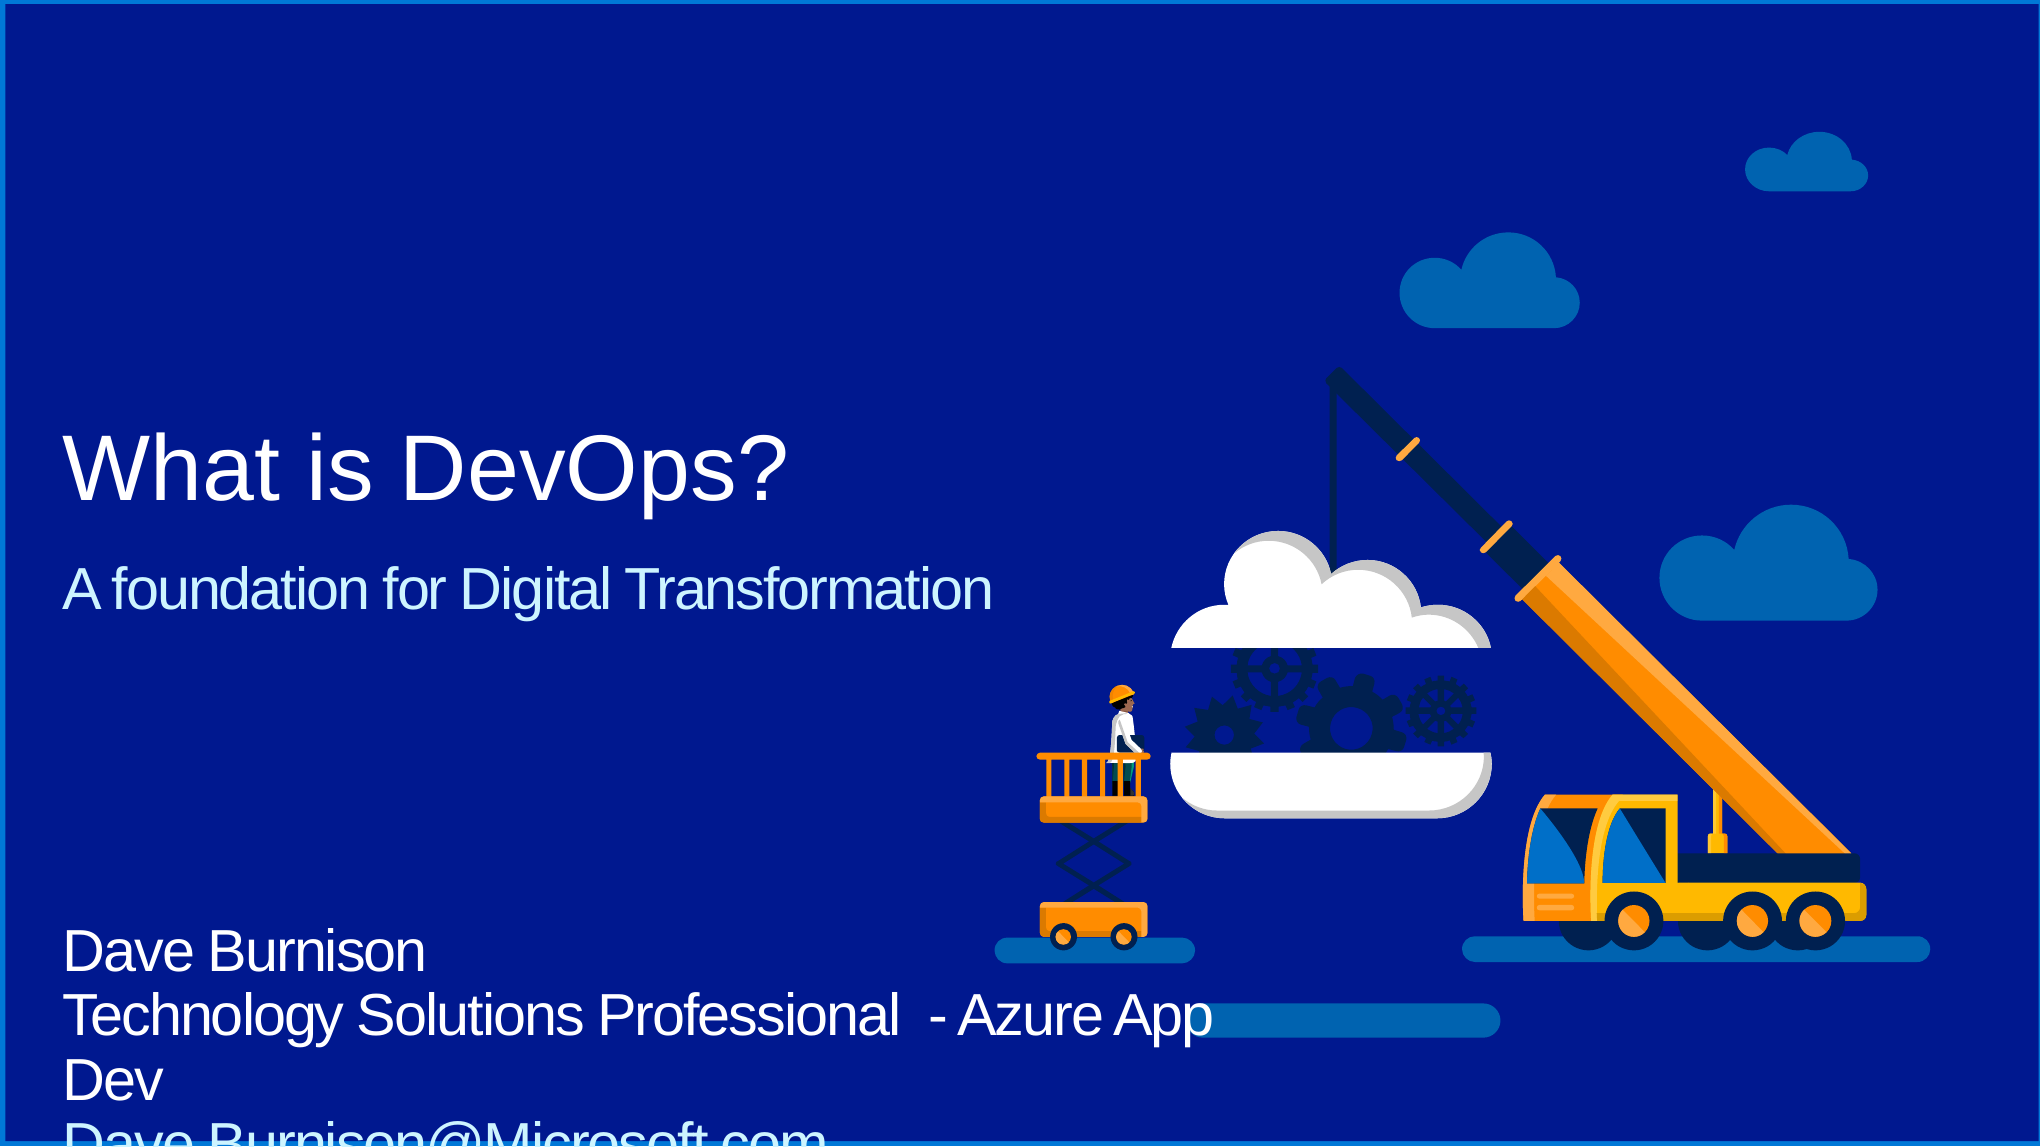

What is DevOps?
# A foundation for Digital Transformation Dave Burnison Technology Solutions Professional  - Azure App Dev Dave.Burnison@Microsoft.com